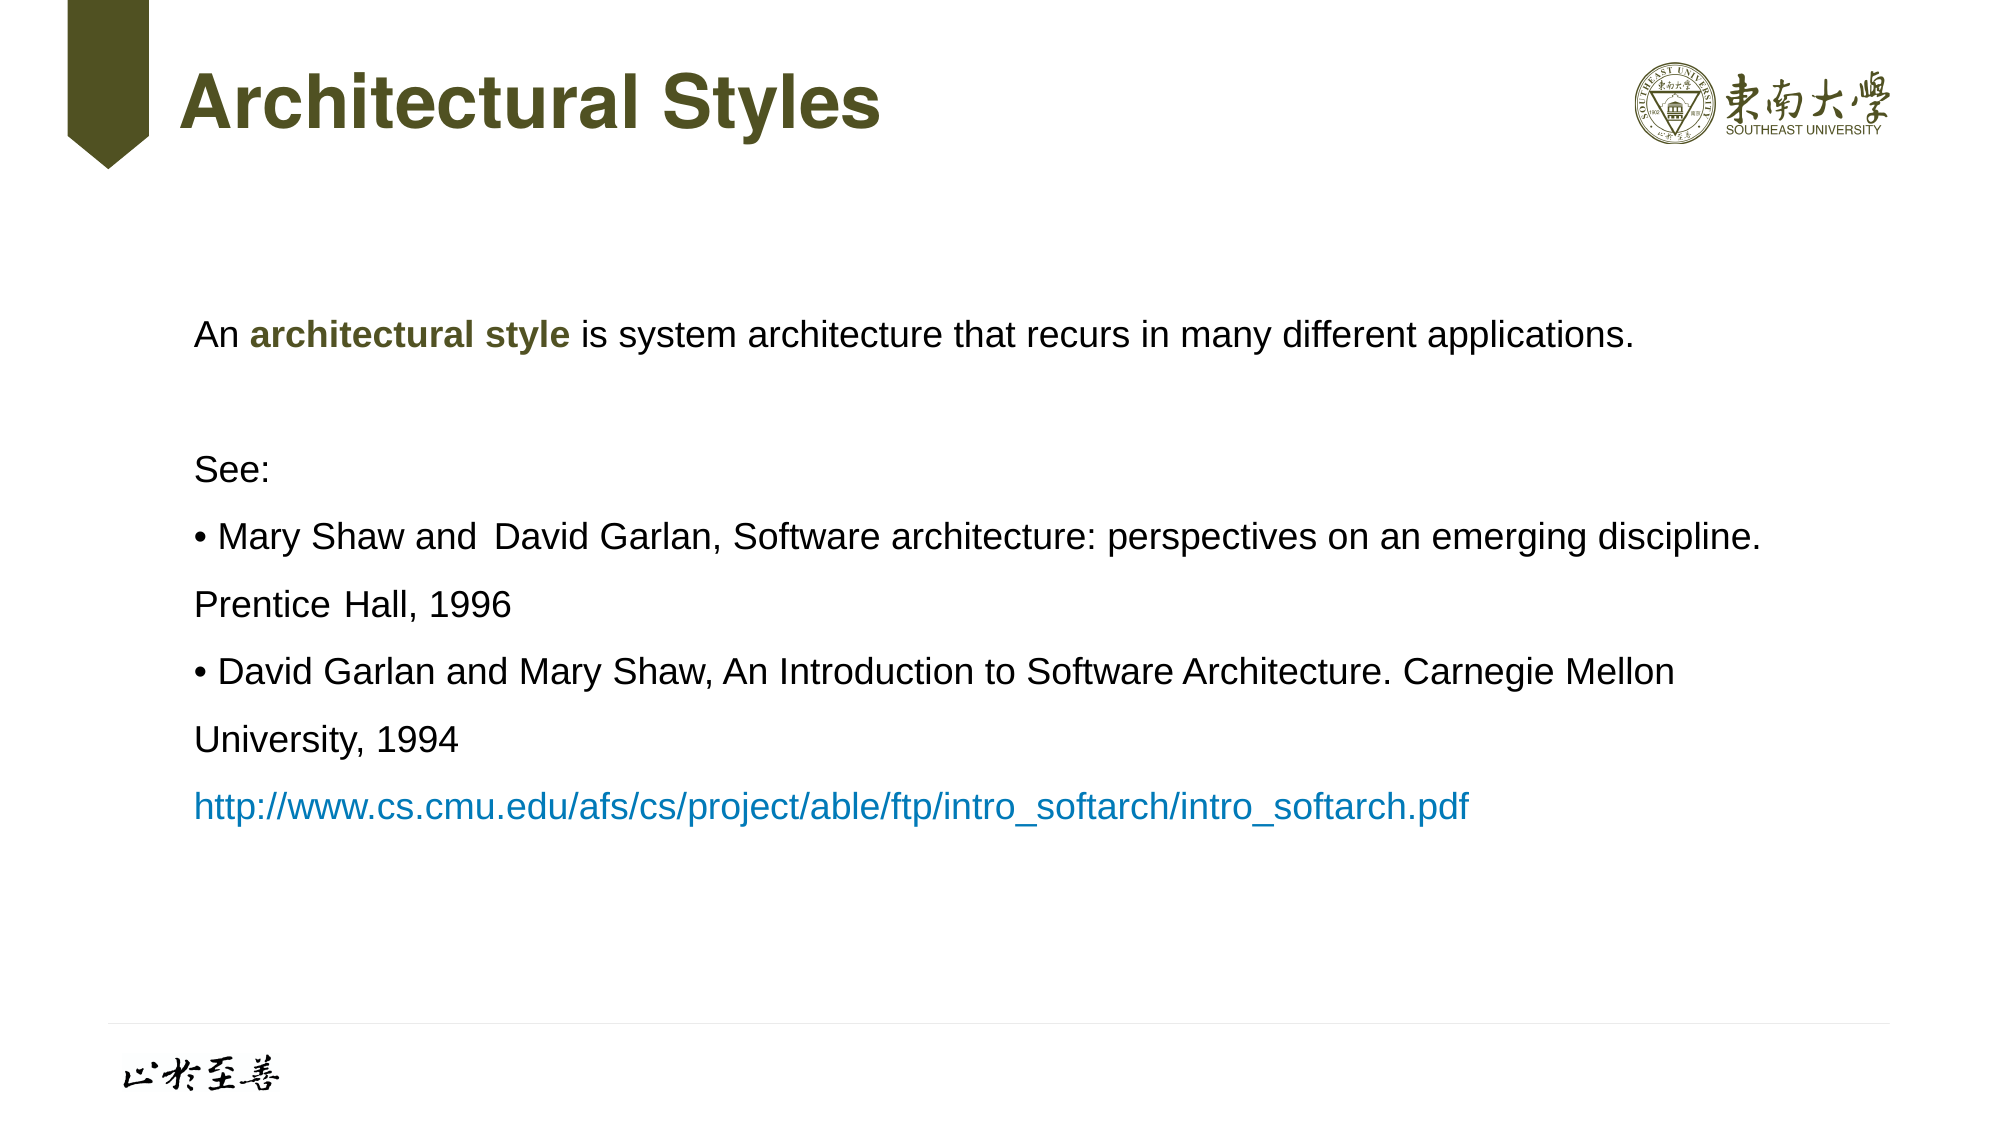

# Architectural Styles
An architectural style is system architecture that recurs in many different applications.

See:
• Mary Shaw and	David Garlan, Software architecture: perspectives on an emerging discipline. Prentice	Hall, 1996
• David Garlan and Mary Shaw, An Introduction to Software Architecture. Carnegie Mellon University, 1994
http://www.cs.cmu.edu/afs/cs/project/able/ftp/intro_softarch/intro_softarch.pdf
31